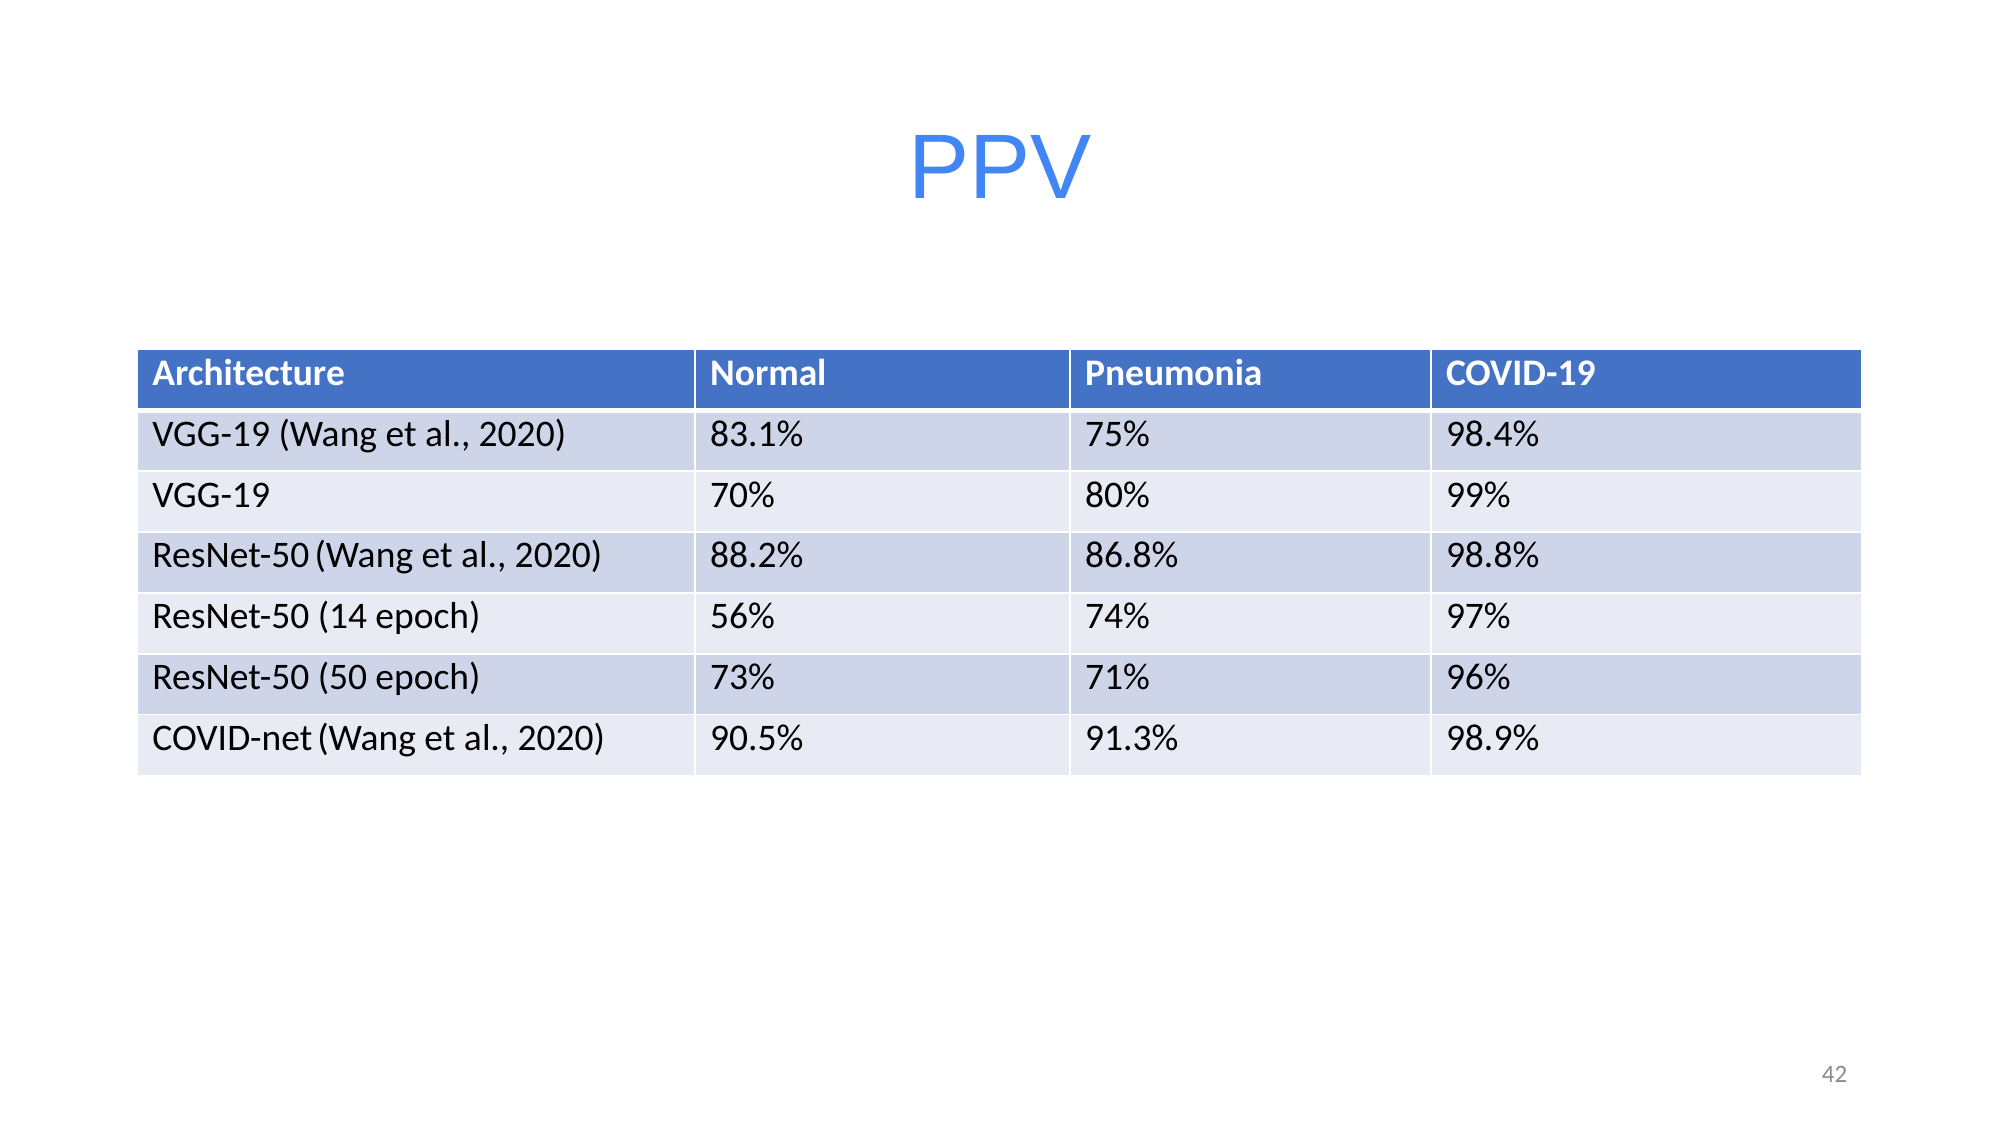

# PPV
| Architecture | Normal | Pneumonia | COVID-19 |
| --- | --- | --- | --- |
| VGG-19 (Wang et al., 2020) | 83.1% | 75% | 98.4% |
| VGG-19 | 70% | 80% | 99% |
| ResNet-50 (Wang et al., 2020) | 88.2% | 86.8% | 98.8% |
| ResNet-50 (14 epoch) | 56% | 74% | 97% |
| ResNet-50 (50 epoch) | 73% | 71% | 96% |
| COVID-net (Wang et al., 2020) | 90.5% | 91.3% | 98.9% |
42